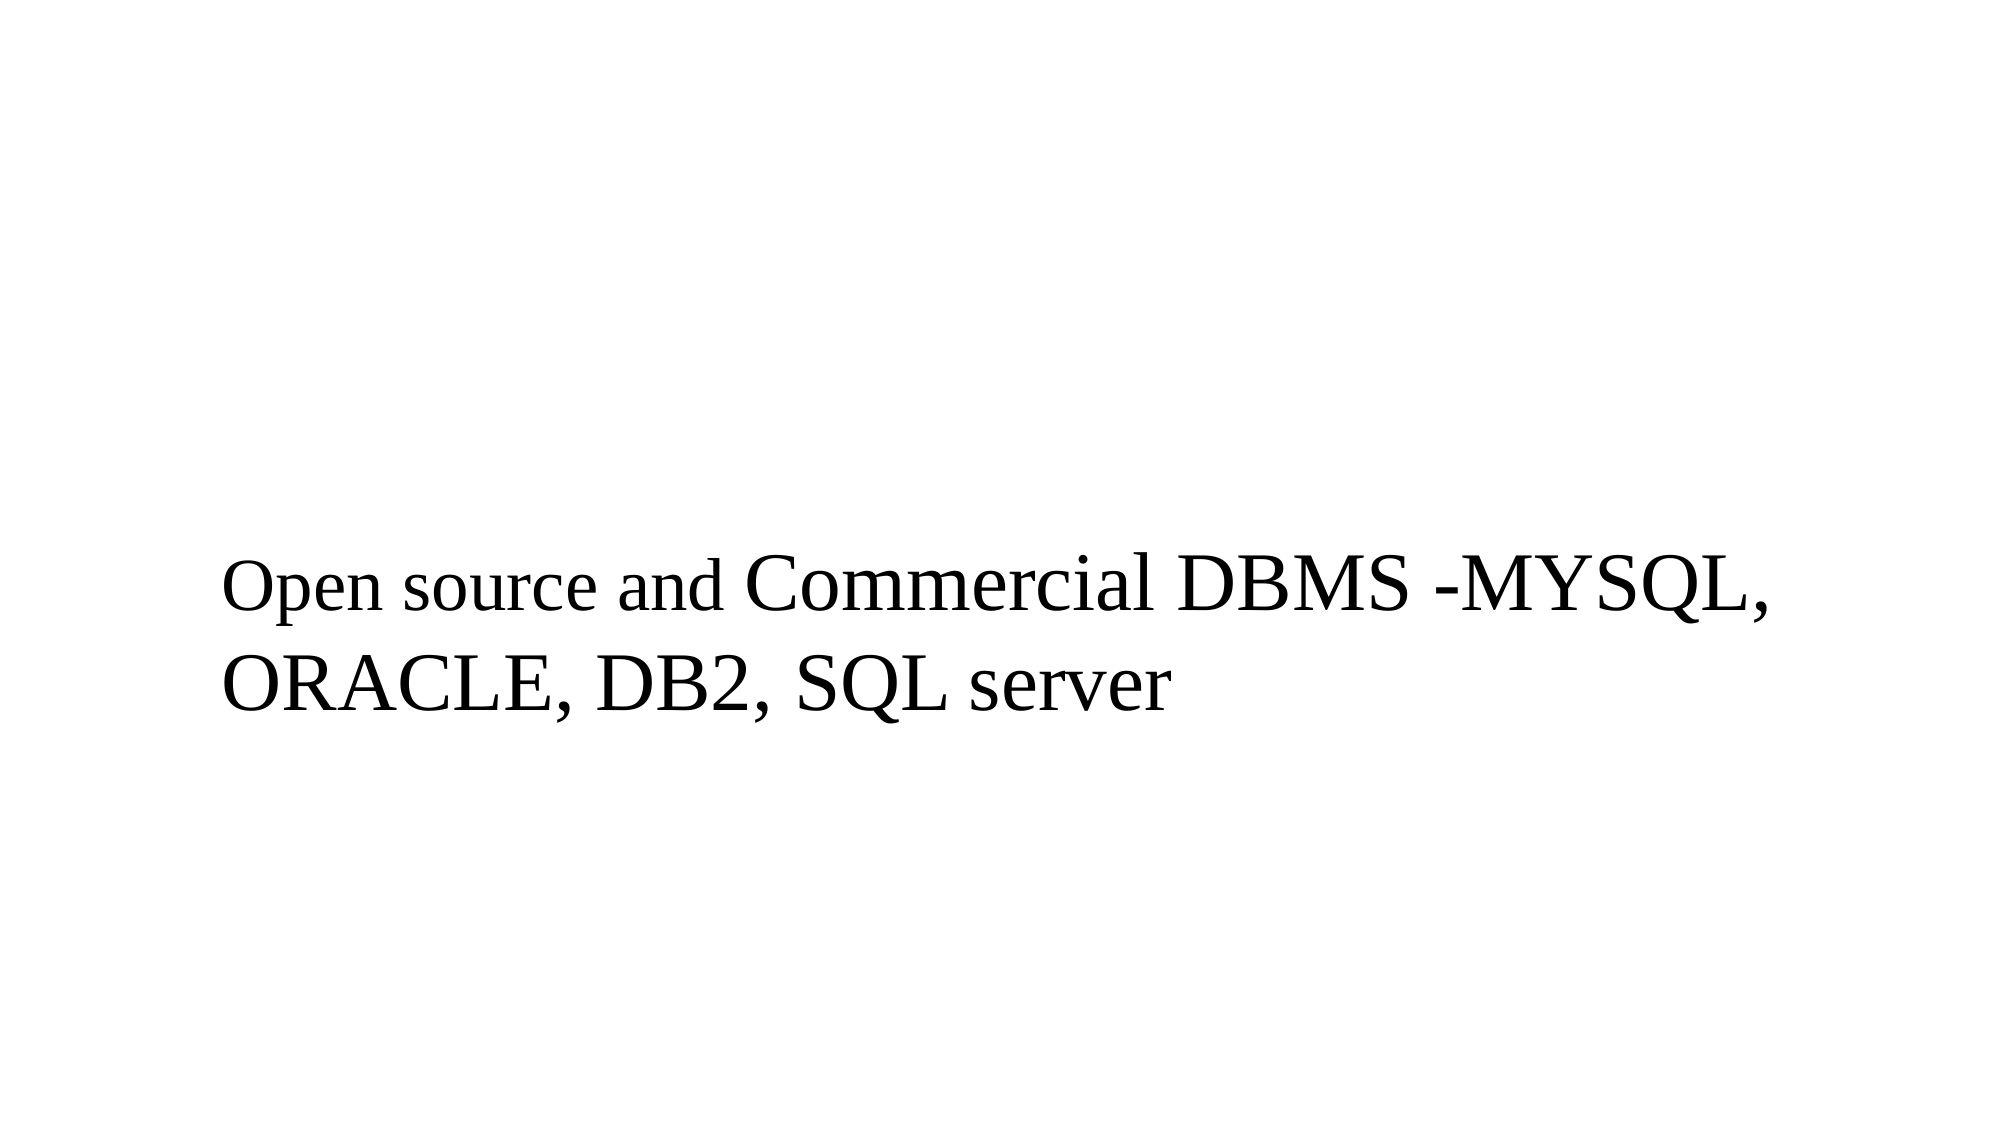

# Open source and Commercial DBMS -MYSQL, ORACLE, DB2, SQL server